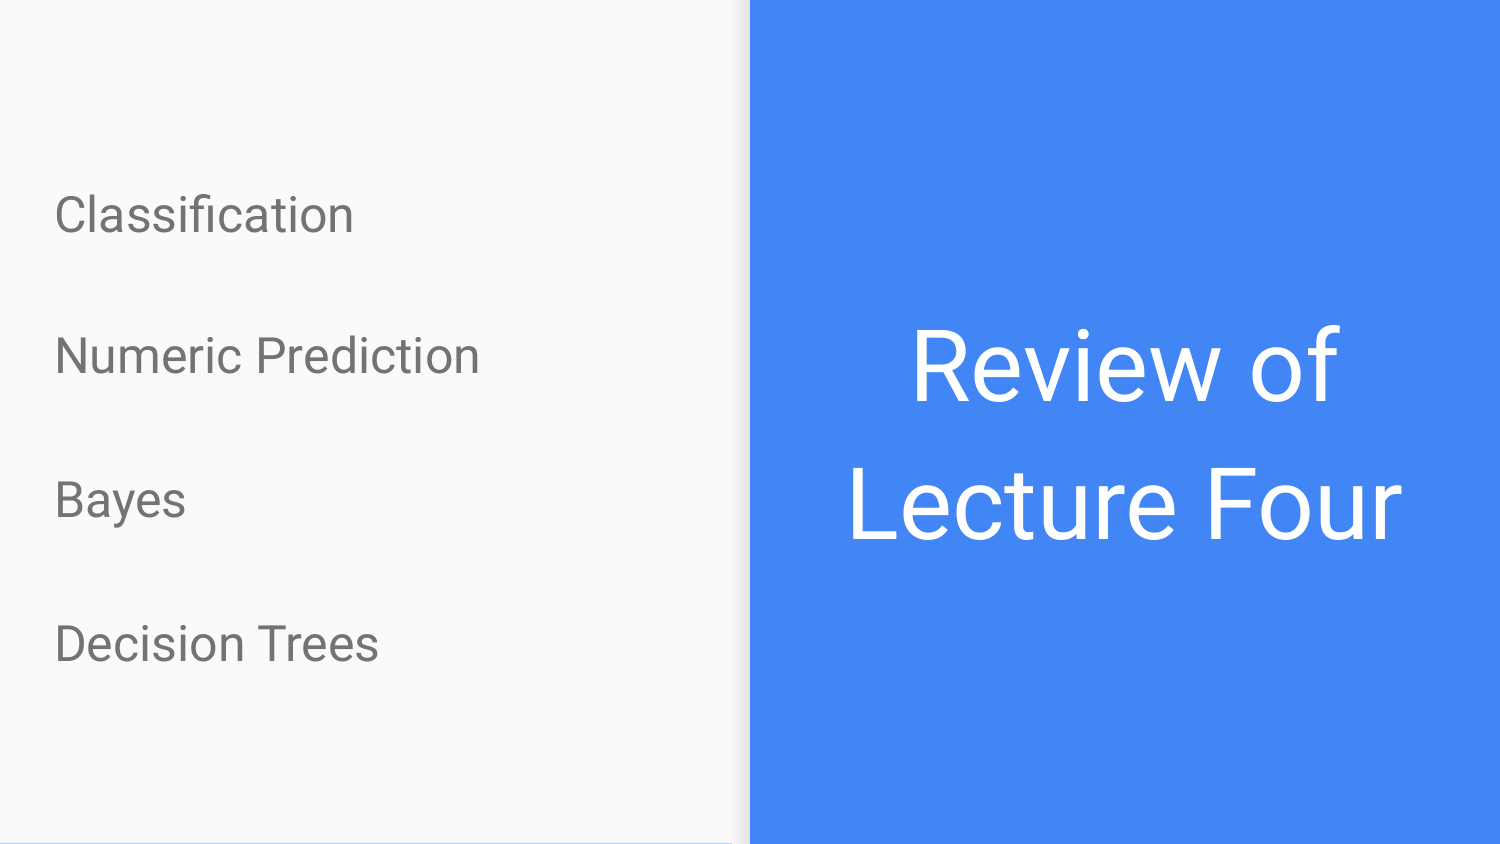

Review of Lecture Four

Classification

Numeric Prediction

Bayes

Decision Trees